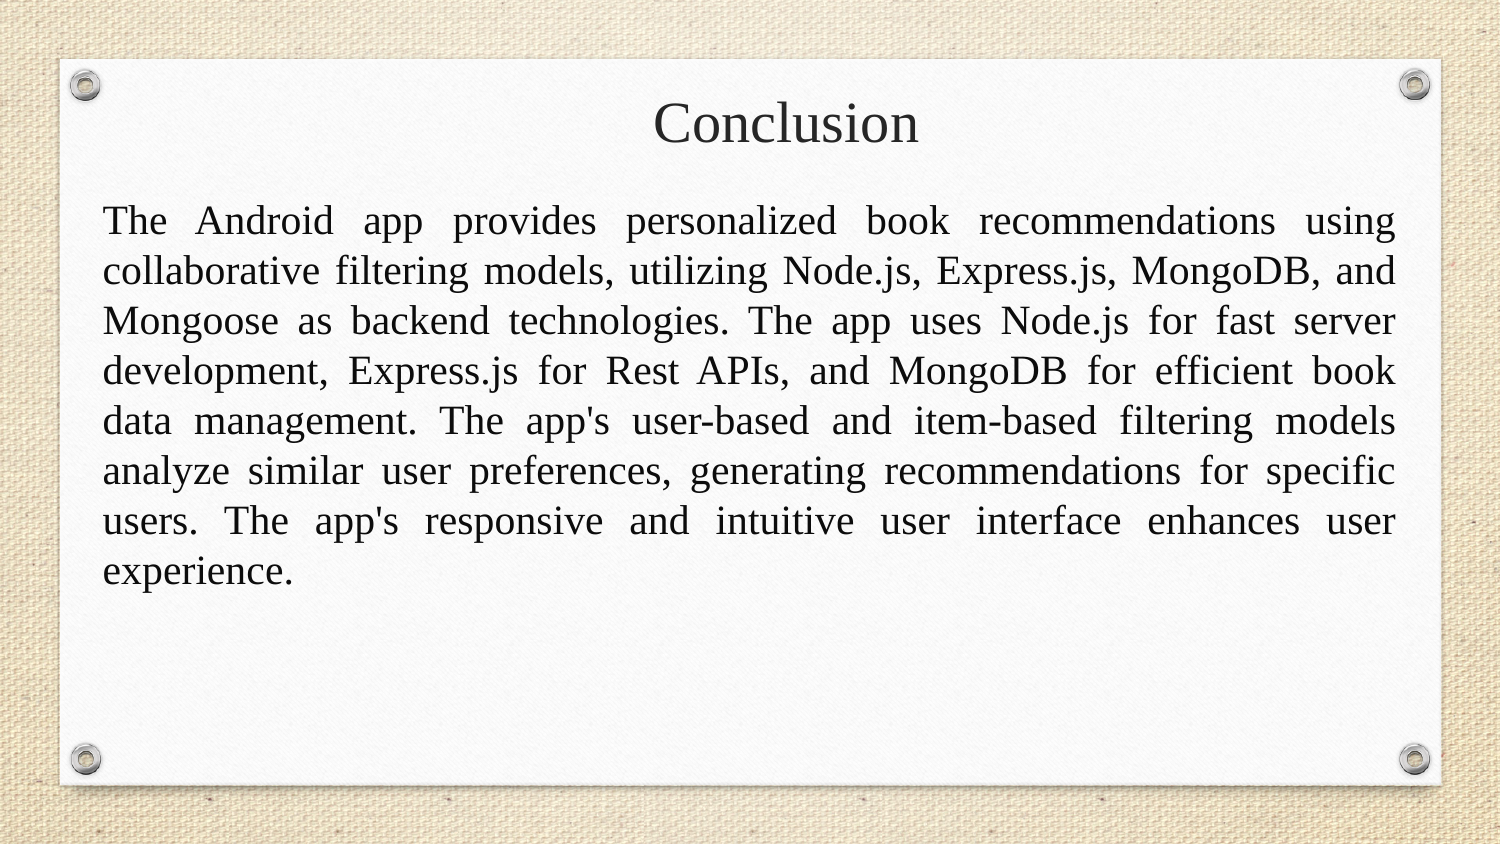

# Conclusion
The Android app provides personalized book recommendations using collaborative filtering models, utilizing Node.js, Express.js, MongoDB, and Mongoose as backend technologies. The app uses Node.js for fast server development, Express.js for Rest APIs, and MongoDB for efficient book data management. The app's user-based and item-based filtering models analyze similar user preferences, generating recommendations for specific users. The app's responsive and intuitive user interface enhances user experience.